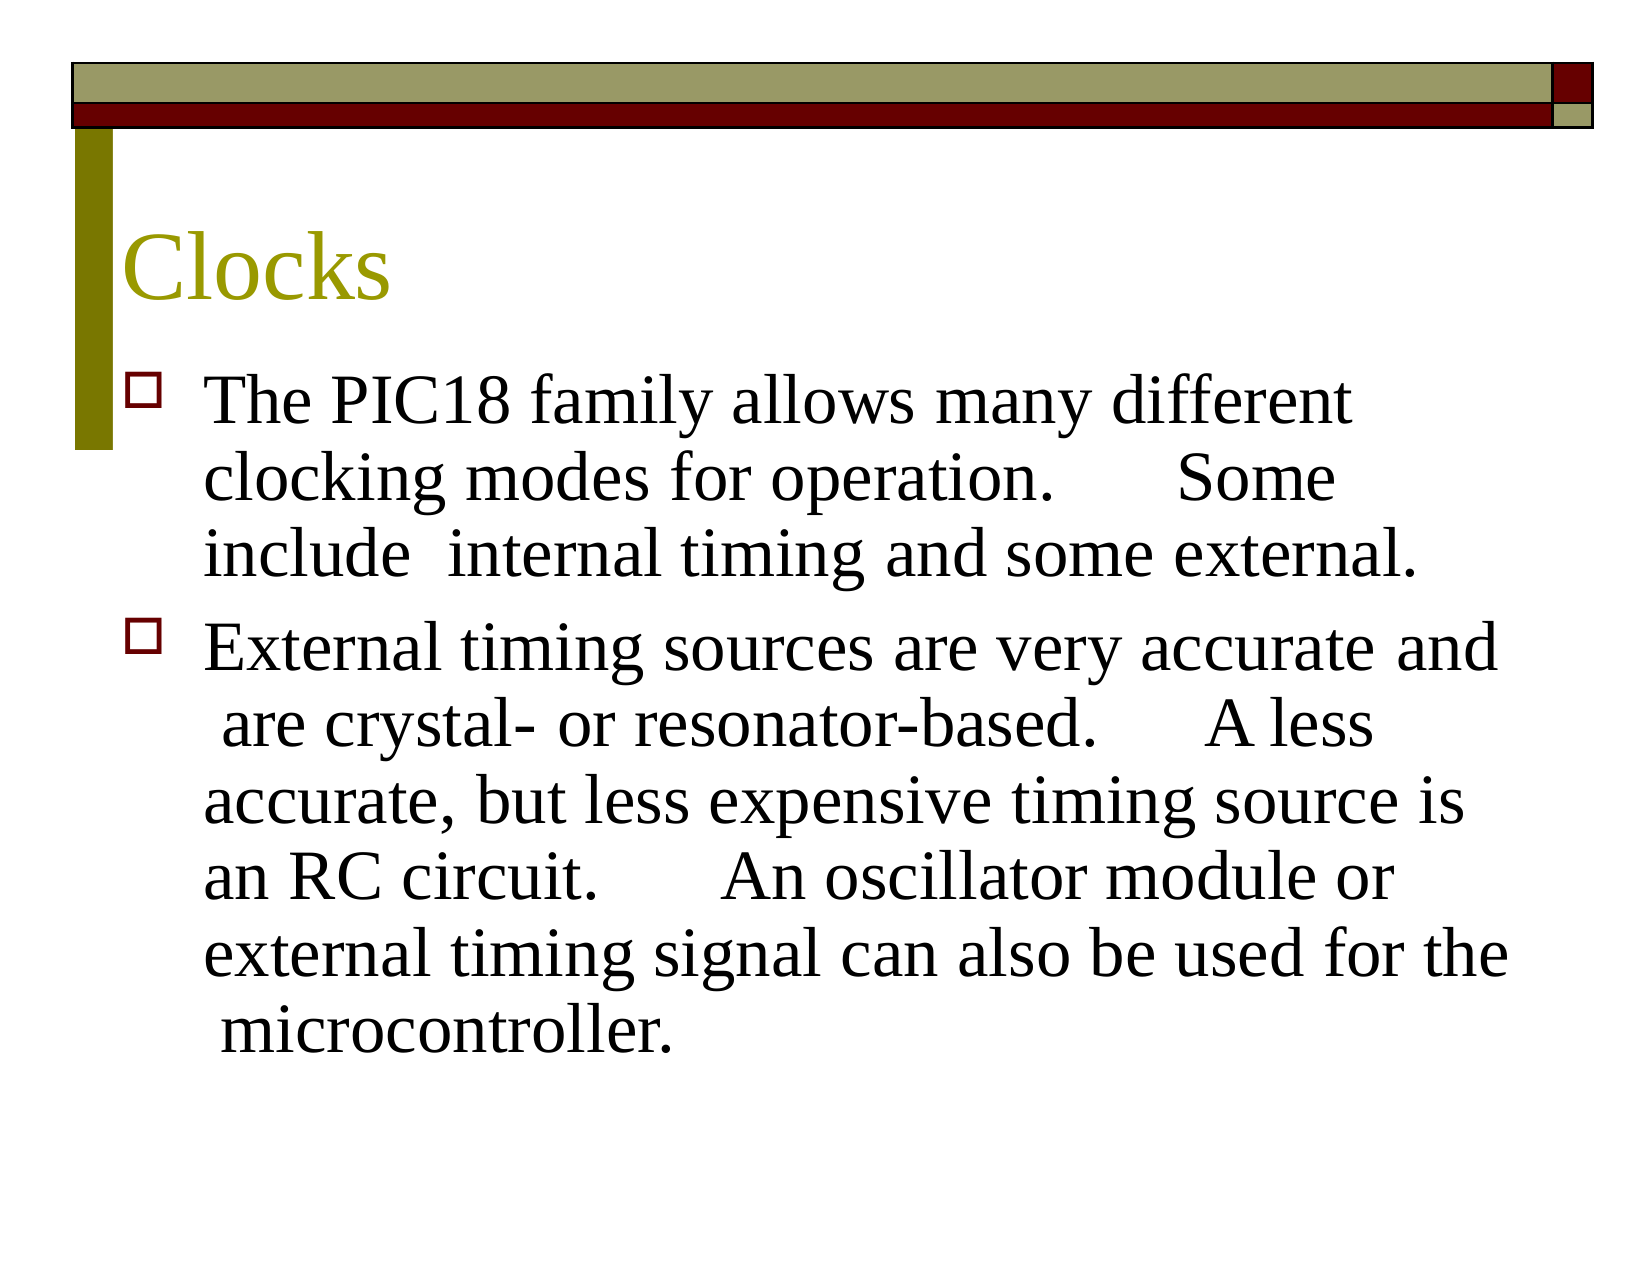

|  |  |
| --- | --- |
|  |  |
# Clocks
The PIC18 family allows many different  clocking modes for operation.	Some include  internal timing and some external.
External timing sources are very accurate and  are crystal- or resonator-based.	A less  accurate, but less expensive timing source is  an RC circuit.	An oscillator module or  external timing signal can also be used for the  microcontroller.